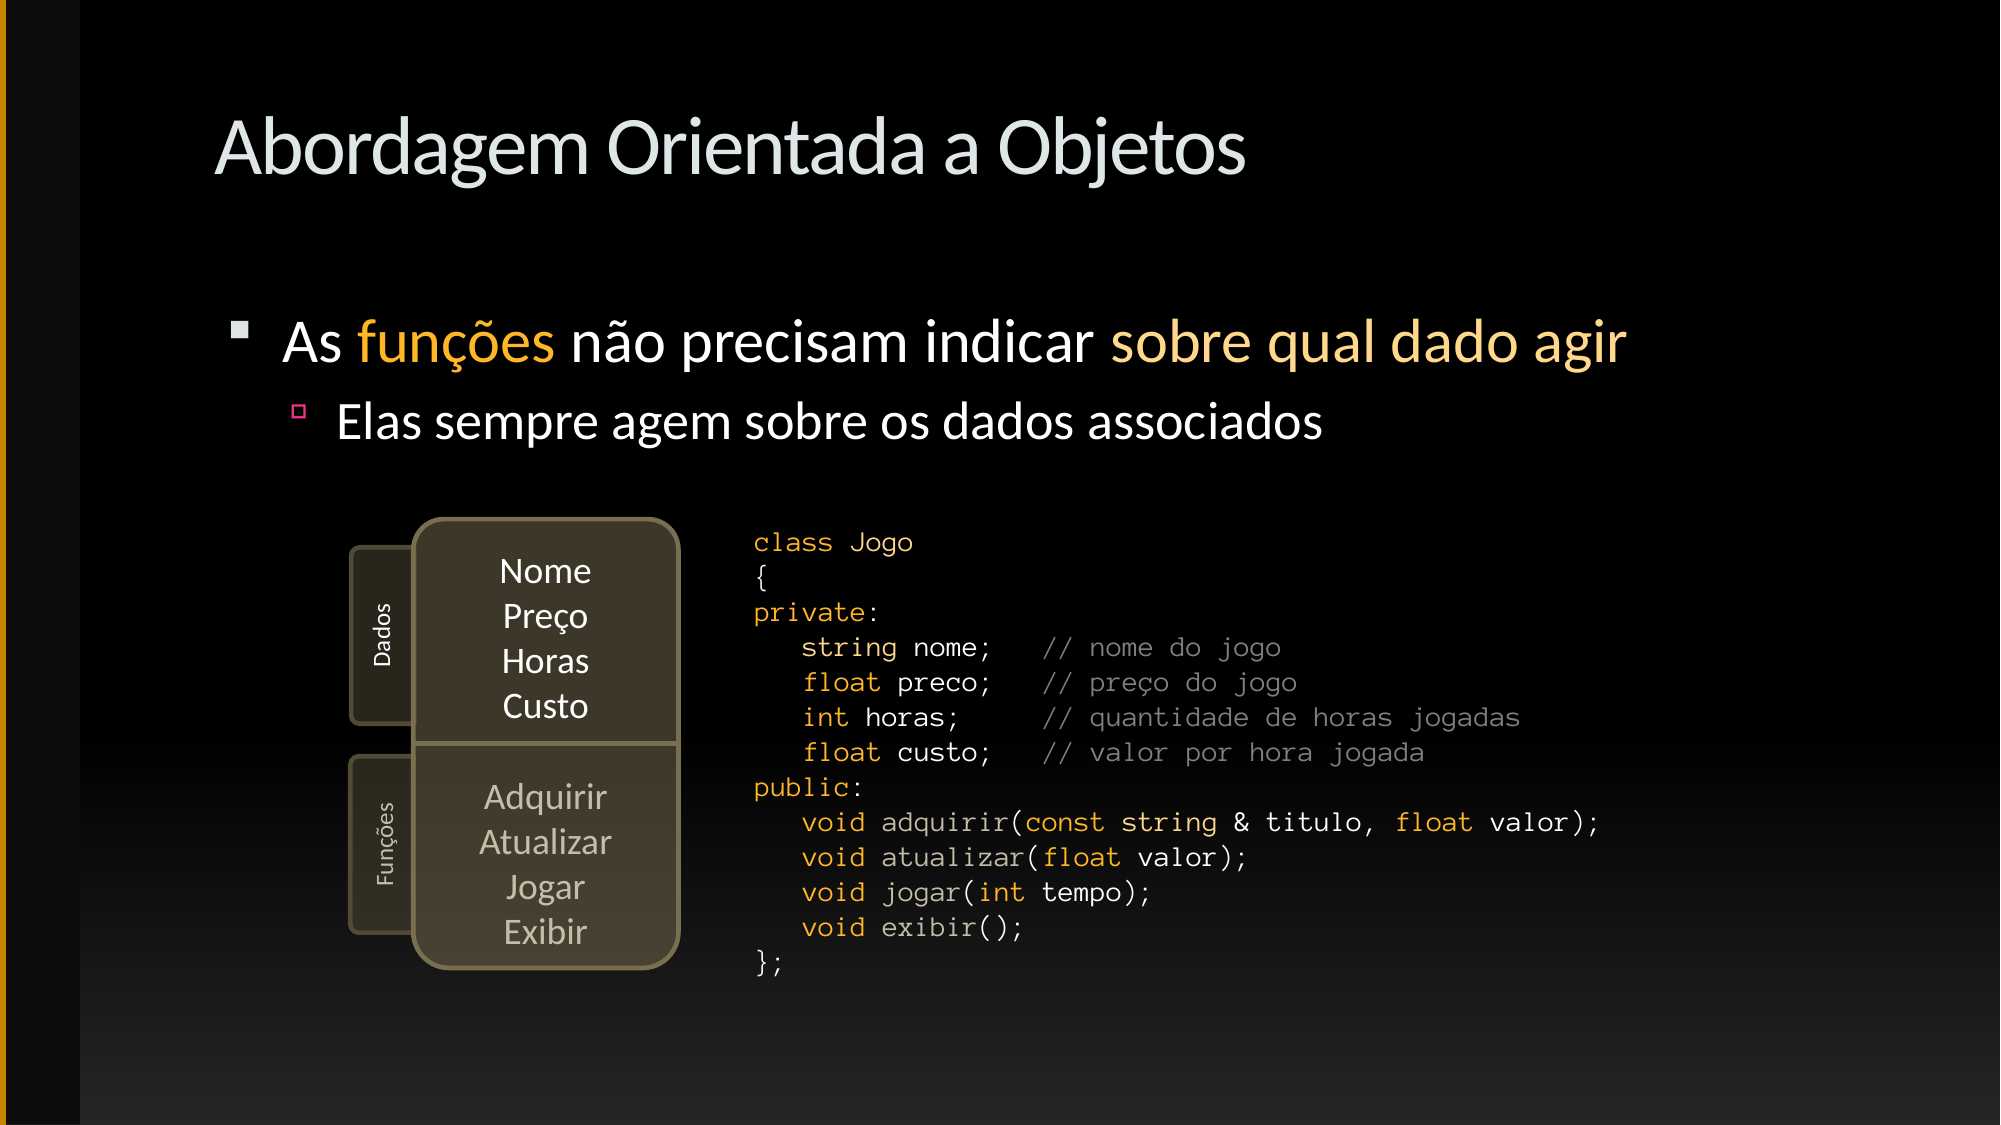

# Abordagem Orientada a Objetos
As funções não precisam indicar sobre qual dado agir
Elas sempre agem sobre os dados associados
class Jogo
{
private:
   string nome;   // nome do jogo
   float preco;   // preço do jogo
   int horas;     // quantidade de horas jogadas
   float custo;   // valor por hora jogada
public:
   void adquirir(const string & titulo, float valor);
   void atualizar(float valor);
   void jogar(int tempo);
   void exibir();
};
Nome
Preço
Horas
Custo
Adquirir
Atualizar Jogar
Exibir
Dados
Funções